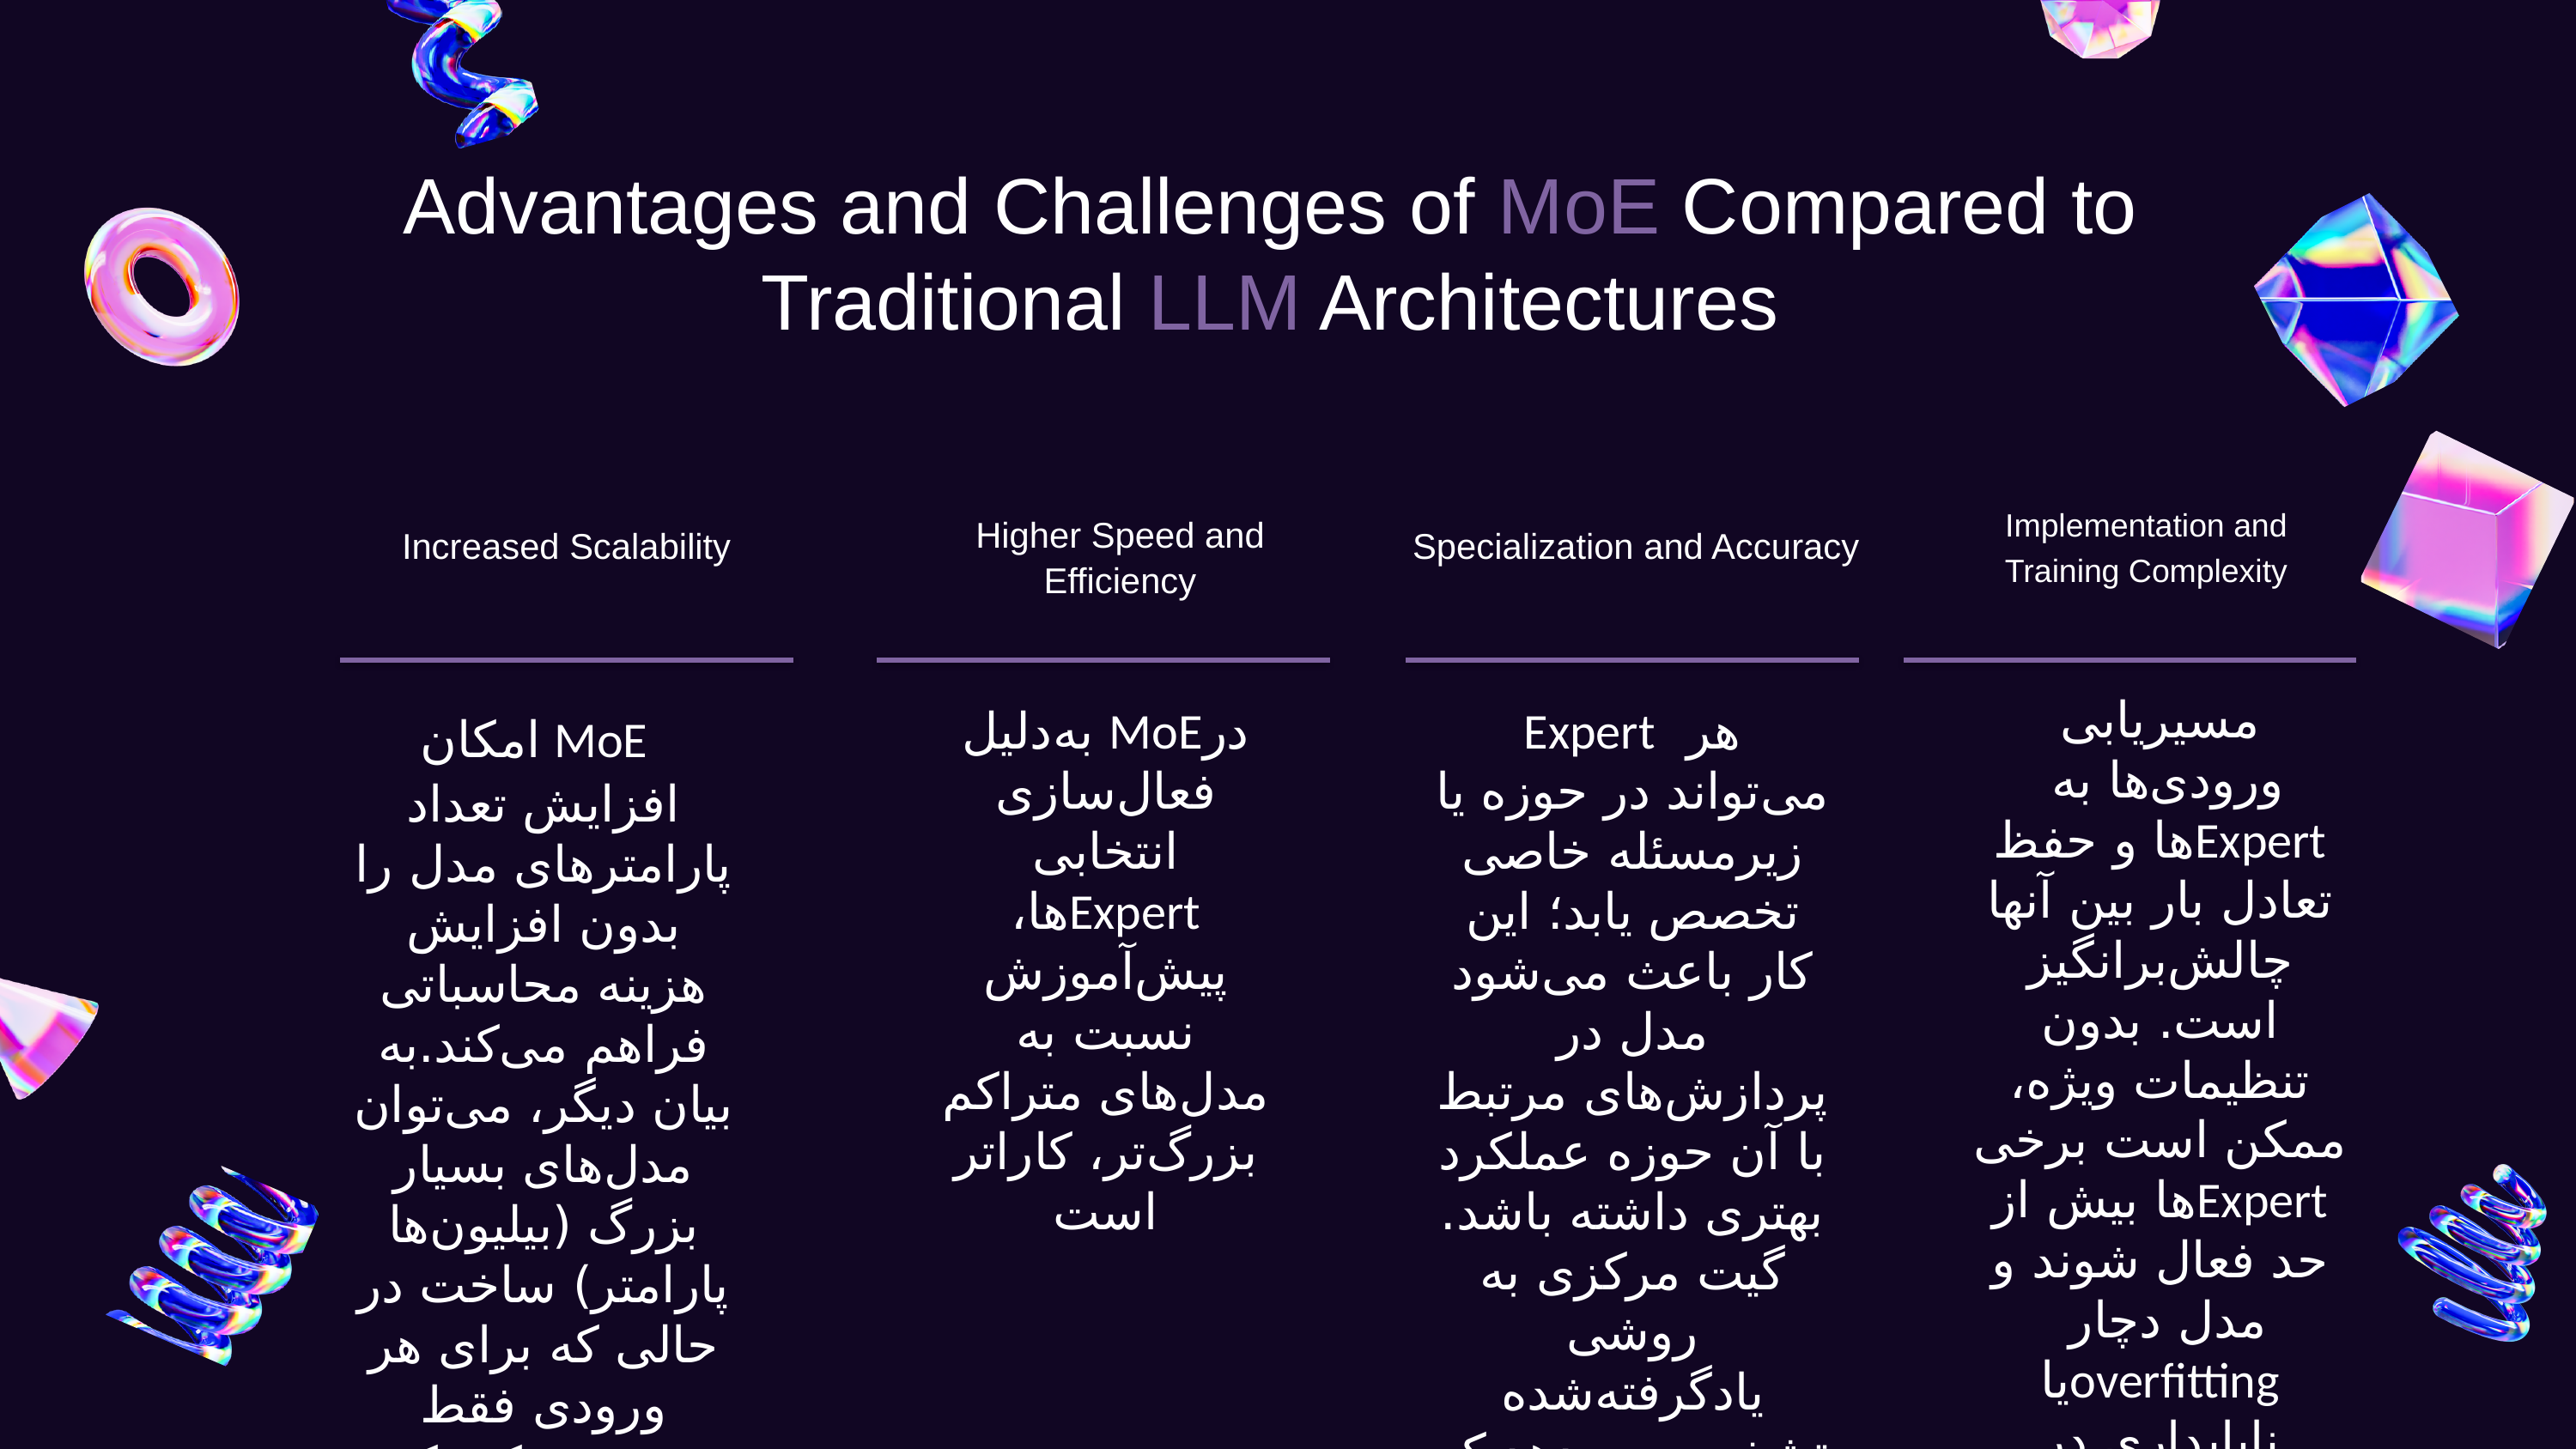

Advantages and Challenges of MoE Compared to Traditional LLM Architectures

Implementation and Training Complexity
Higher Speed and Efficiency
Increased Scalability
Specialization and Accuracy
 MoE امکان افزایش تعداد پارامترهای مدل را بدون افزایش هزینه محاسباتی فراهم می‌کند.به بیان دیگر، می‌توان مدل‌های بسیار بزرگ (بیلیون‌ها پارامتر) ساخت در حالی که برای هر ورودی فقط زیربخش کوچکی از آنها فعال شود
مسیریابی ورودی‌ها به  Expertها و حفظ تعادل بار بین آنها چالش‌برانگیز است. بدون تنظیمات ویژه، ممکن است برخی Expertها بیش از حد فعال شوند و مدل دچار  overfittingیا ناپایداری در آموزش شود
درMoE به‌دلیل فعال‌سازی انتخابی Expertها، پیش‌آموزش نسبت به مدل‌های متراکم بزرگ‌تر، کاراتر است
هر  Expert می‌تواند در حوزه یا زیرمسئله خاصی تخصص یابد؛ این کار باعث می‌شود مدل در پردازش‌های مرتبط با آن حوزه عملکرد بهتری داشته باشد. گیت مرکزی به روشی یادگرفته‌شده تشخیص می‌دهد که برای هر ورودی کدام Expert مناسب است